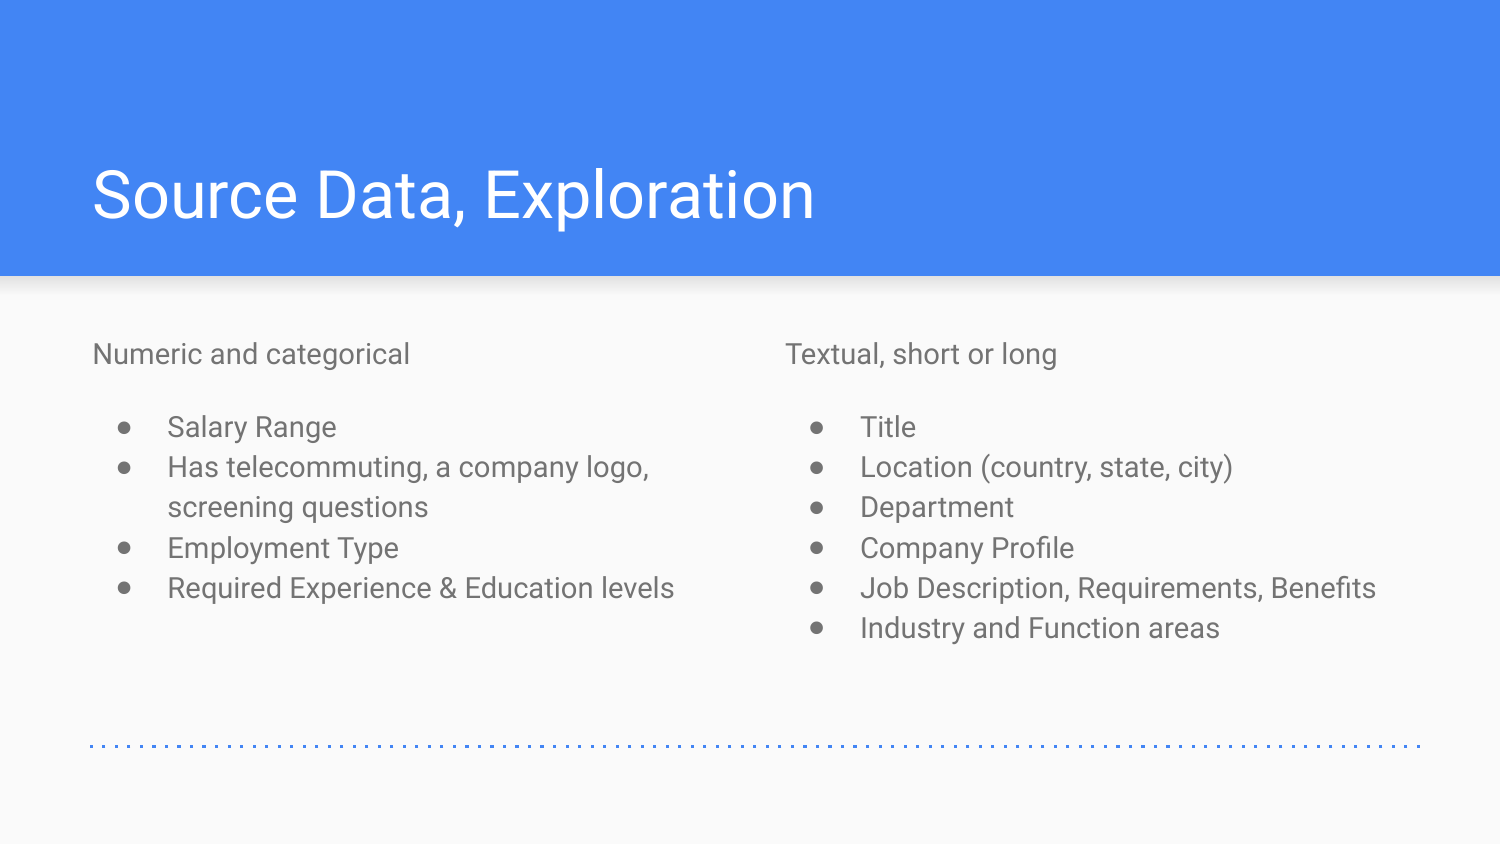

# Source Data, Exploration
Numeric and categorical
Salary Range
Has telecommuting, a company logo, screening questions
Employment Type
Required Experience & Education levels
Textual, short or long
Title
Location (country, state, city)
Department
Company Profile
Job Description, Requirements, Benefits
Industry and Function areas